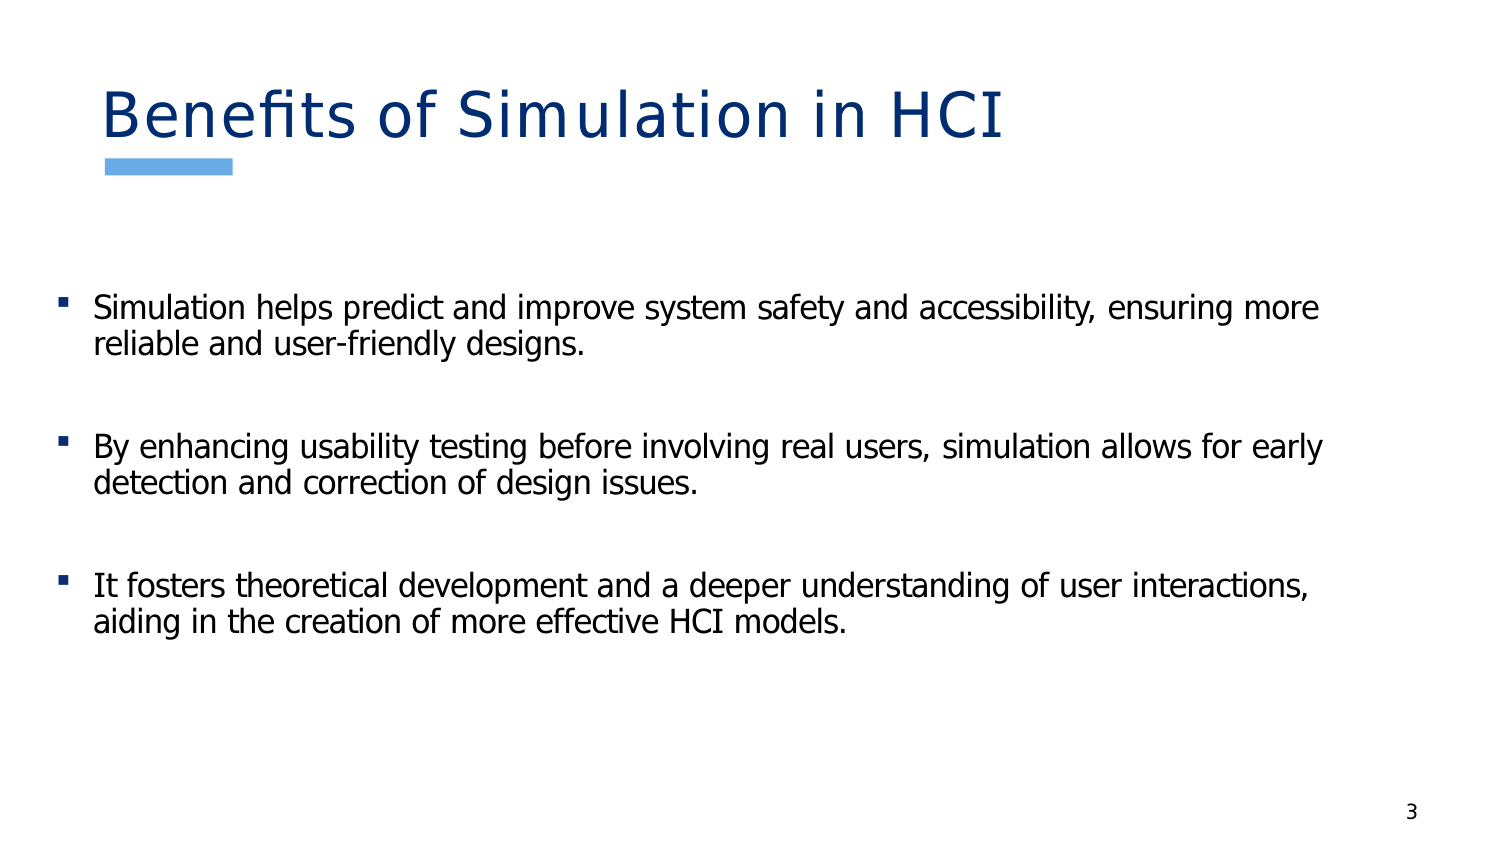

# Benefits of Simulation in HCI

Simulation helps predict and improve system safety and accessibility, ensuring more reliable and user-friendly designs.

By enhancing usability testing before involving real users, simulation allows for early detection and correction of design issues.

It fosters theoretical development and a deeper understanding of user interactions, aiding in the creation of more effective HCI models.